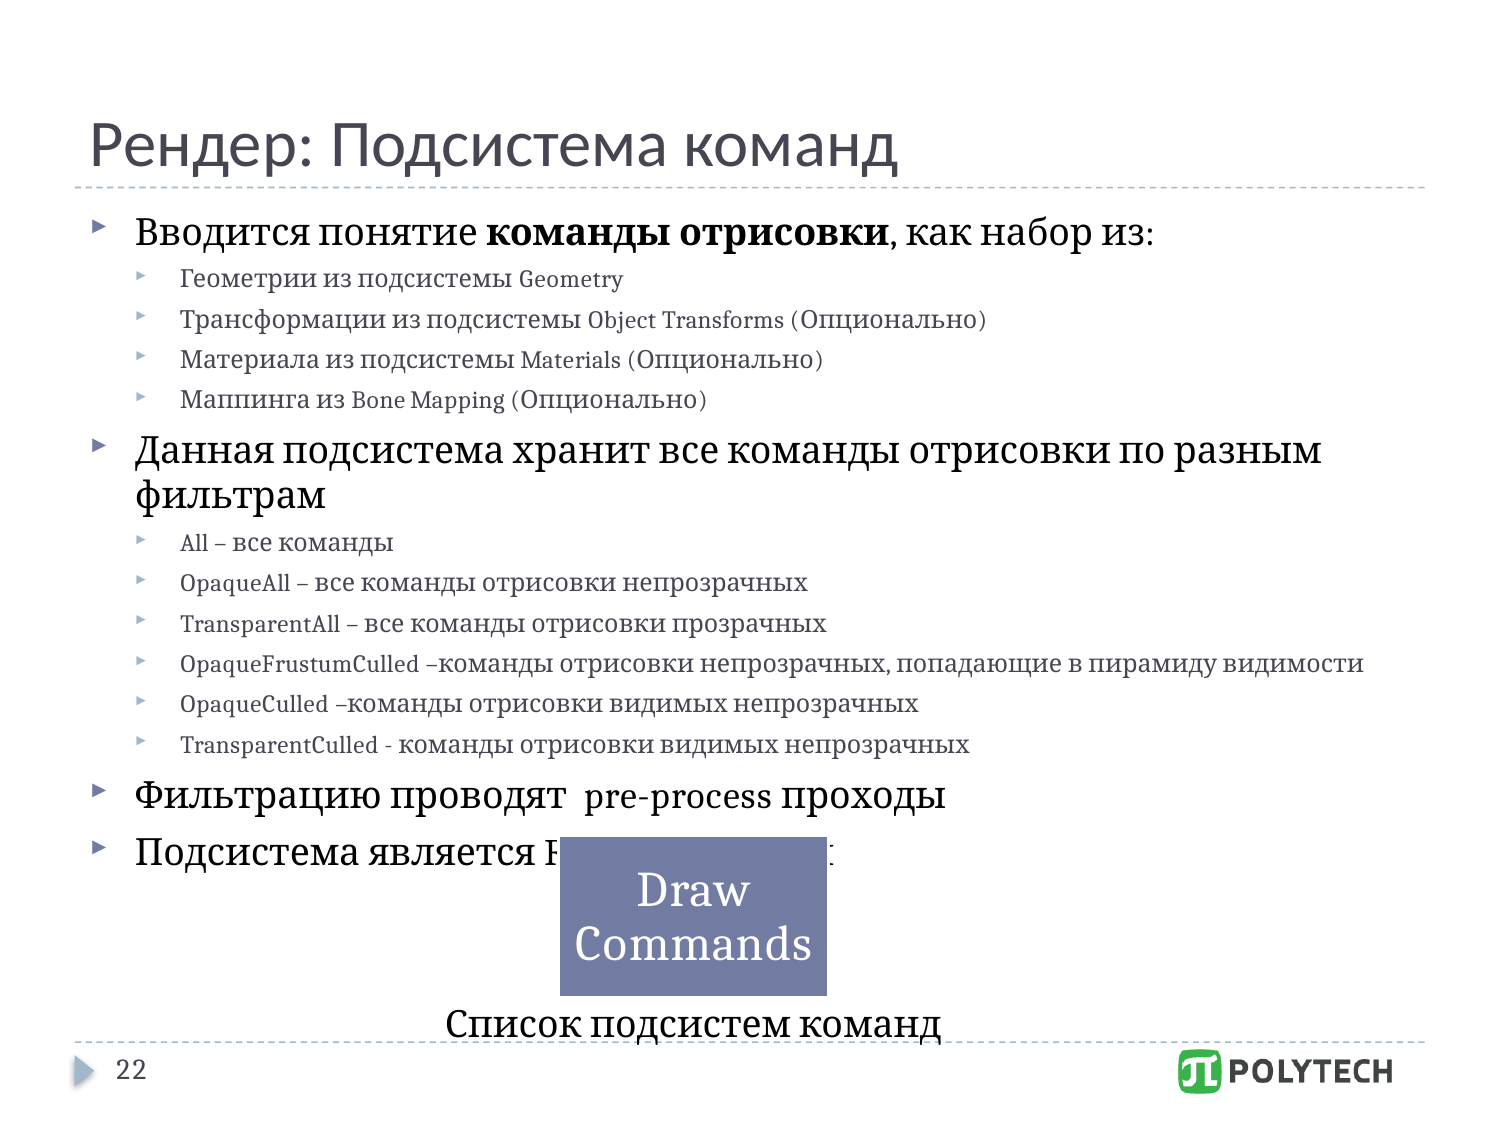

# Рендер: Подсистема команд
Вводится понятие команды отрисовки, как набор из:
Геометрии из подсистемы Geometry
Трансформации из подсистемы Object Transforms (Опционально)
Материала из подсистемы Materials (Опционально)
Маппинга из Bone Mapping (Опционально)
Данная подсистема хранит все команды отрисовки по разным фильтрам
All – все команды
OpaqueAll – все команды отрисовки непрозрачных
TransparentAll – все команды отрисовки прозрачных
OpaqueFrustumCulled –команды отрисовки непрозрачных, попадающие в пирамиду видимости
OpaqueCulled –команды отрисовки видимых непрозрачных
TransparentCulled - команды отрисовки видимых непрозрачных
Фильтрацию проводят  pre-process проходы
Подсистема является Resource Pool-ом

Draw Commands
Список подсистем команд
22